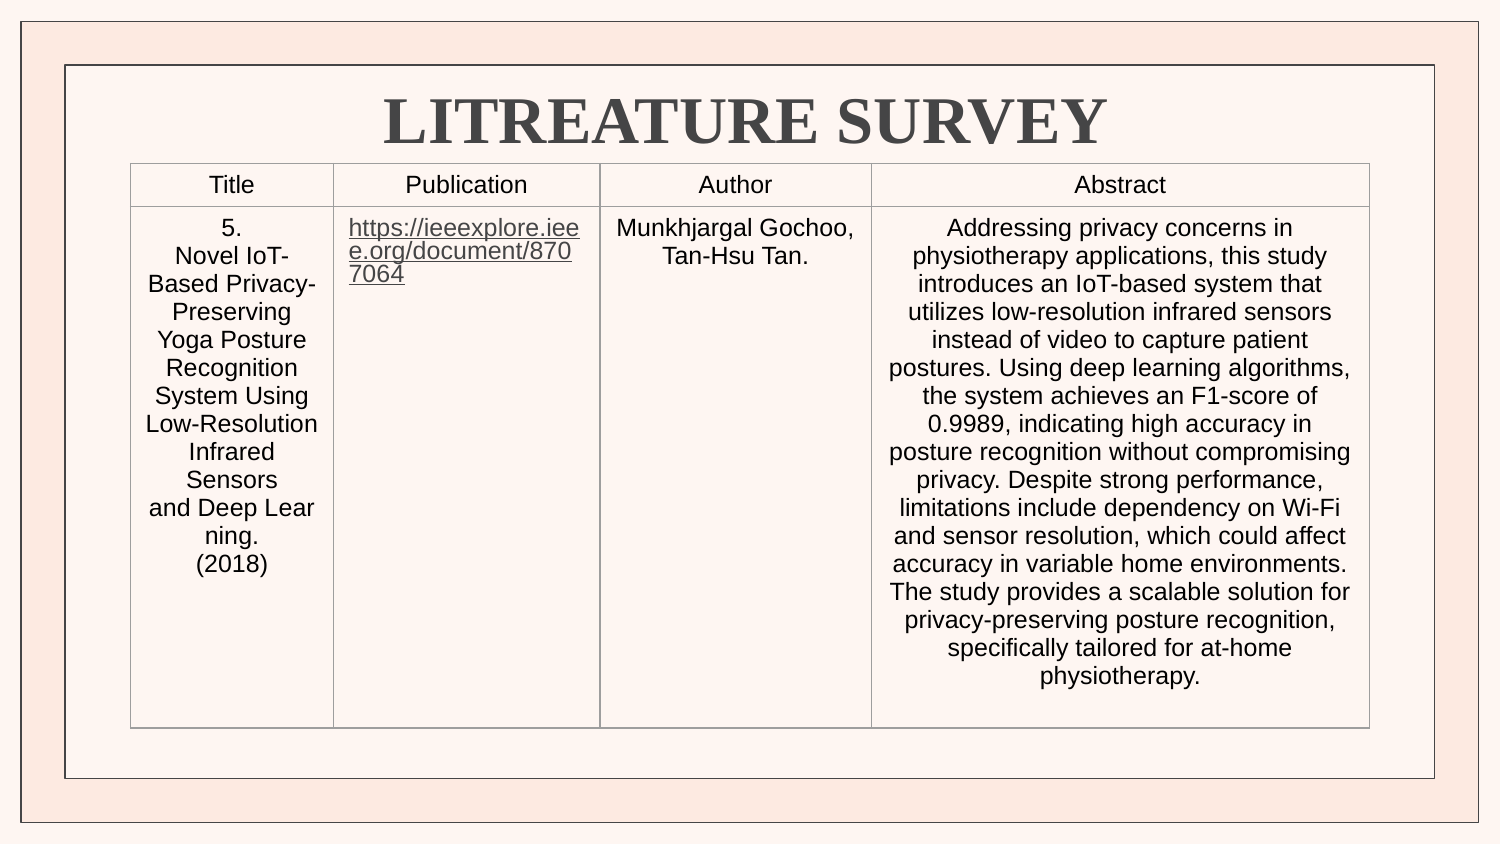

# LITREATURE SURVEY
| Title | Publication | Author | Abstract |
| --- | --- | --- | --- |
| 5. Novel IoT-Based Privacy-Preserving Yoga Posture Recognition System Using Low-Resolution Infrared Sensors and Deep Learning. (2018) | https://ieeexplore.ieee.org/document/8707064 | Munkhjargal Gochoo, Tan-Hsu Tan. | Addressing privacy concerns in physiotherapy applications, this study introduces an IoT-based system that utilizes low-resolution infrared sensors instead of video to capture patient postures. Using deep learning algorithms, the system achieves an F1-score of 0.9989, indicating high accuracy in posture recognition without compromising privacy. Despite strong performance, limitations include dependency on Wi-Fi and sensor resolution, which could affect accuracy in variable home environments. The study provides a scalable solution for privacy-preserving posture recognition, specifically tailored for at-home physiotherapy. |
ㅤㅤㅤ